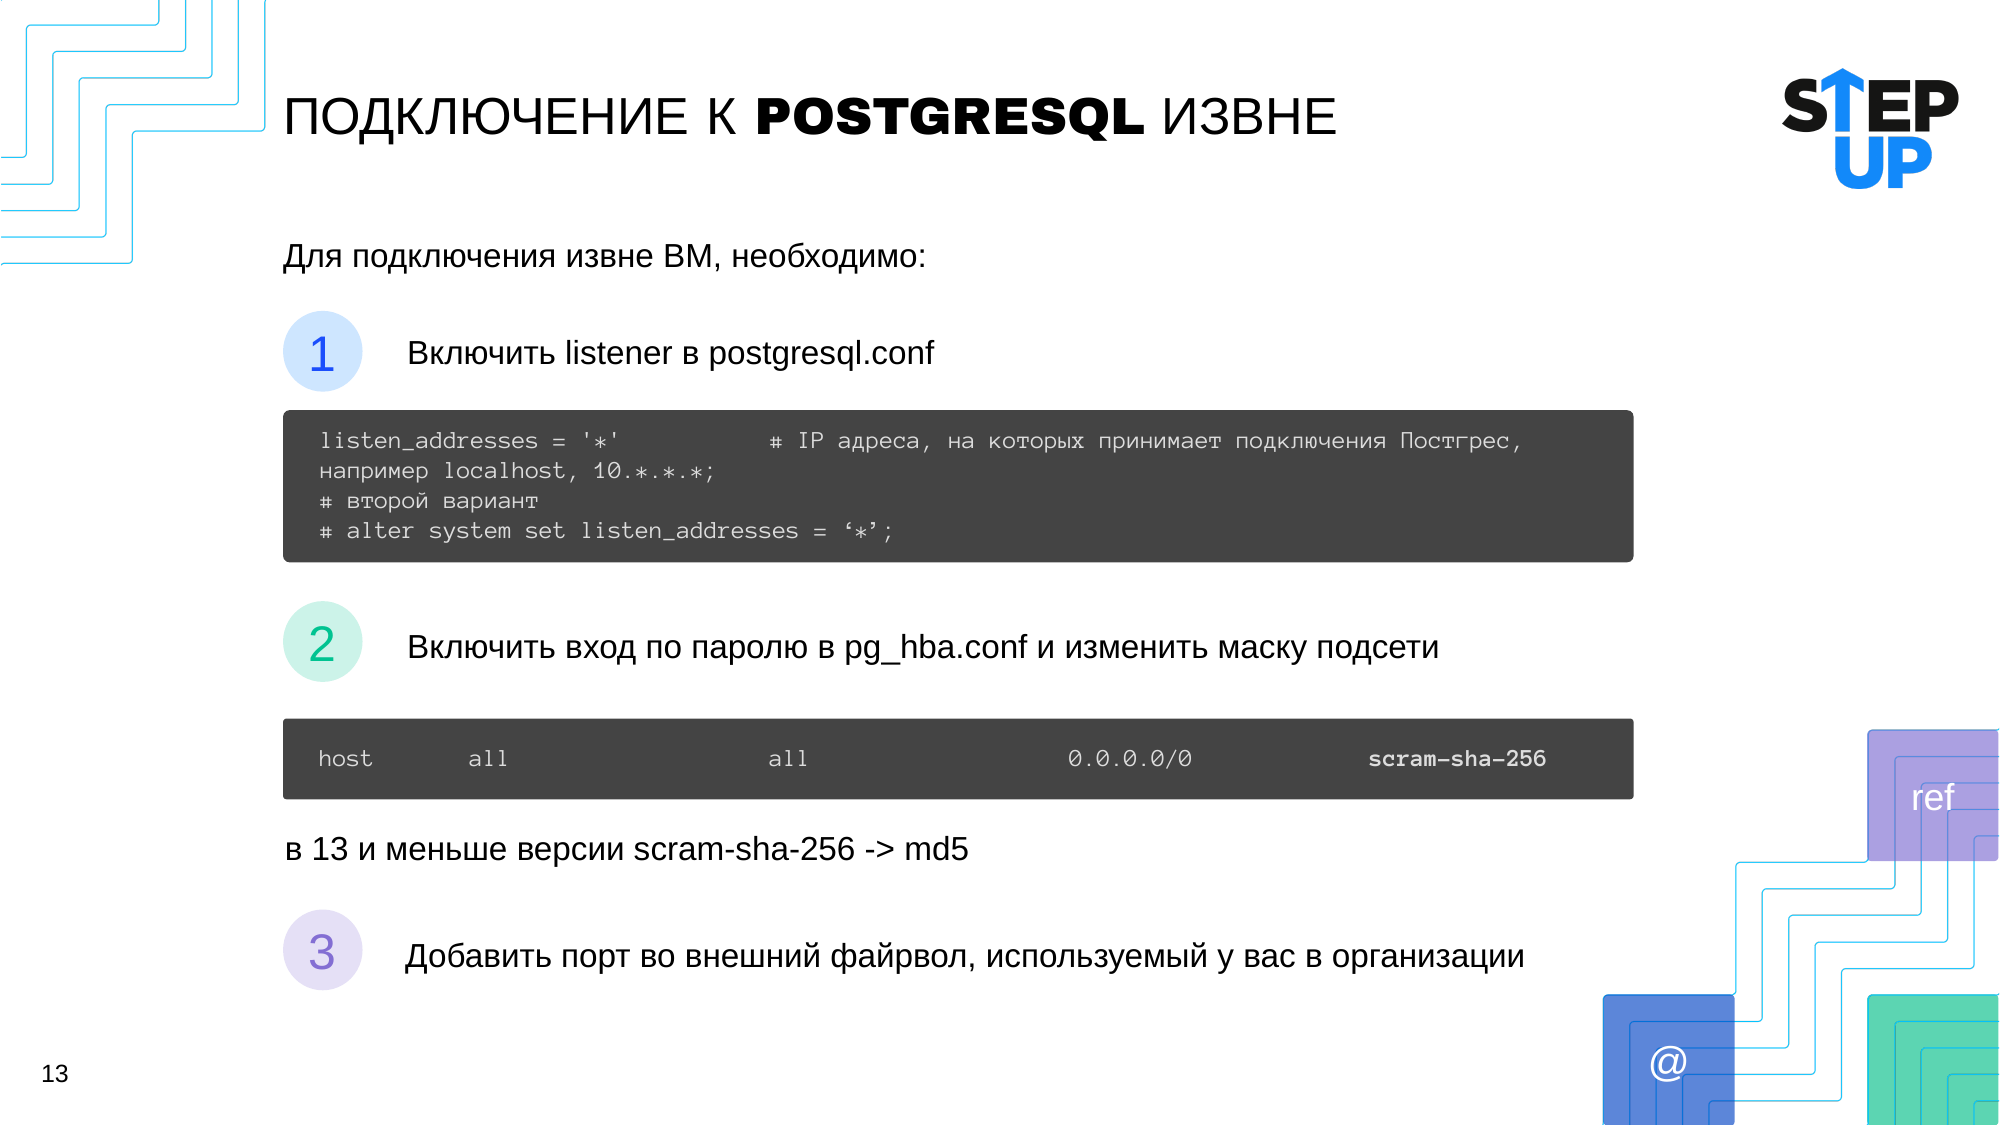

# ПОДКЛЮЧЕНИЕ К POSTGRESQL ИЗВНЕ
Для подключения извне ВМ, необходимо:
1
Включить listener в postgresql.conf

listen_addresses = '*'      	# IP адреса, на которых принимает подключения Постгрес, например localhost, 10.*.*.*;
# второй вариант
# alter system set listen_addresses = ‘*’;

2
Включить вход по паролю в pg_hba.conf и изменить маску подсети
host	all         	all         	0.0.0.0/0           	scram-sha-256
в 13 и меньше версии scram-sha-256 -> md5
3
Добавить порт во внешний файрвол, используемый у вас в организации
13